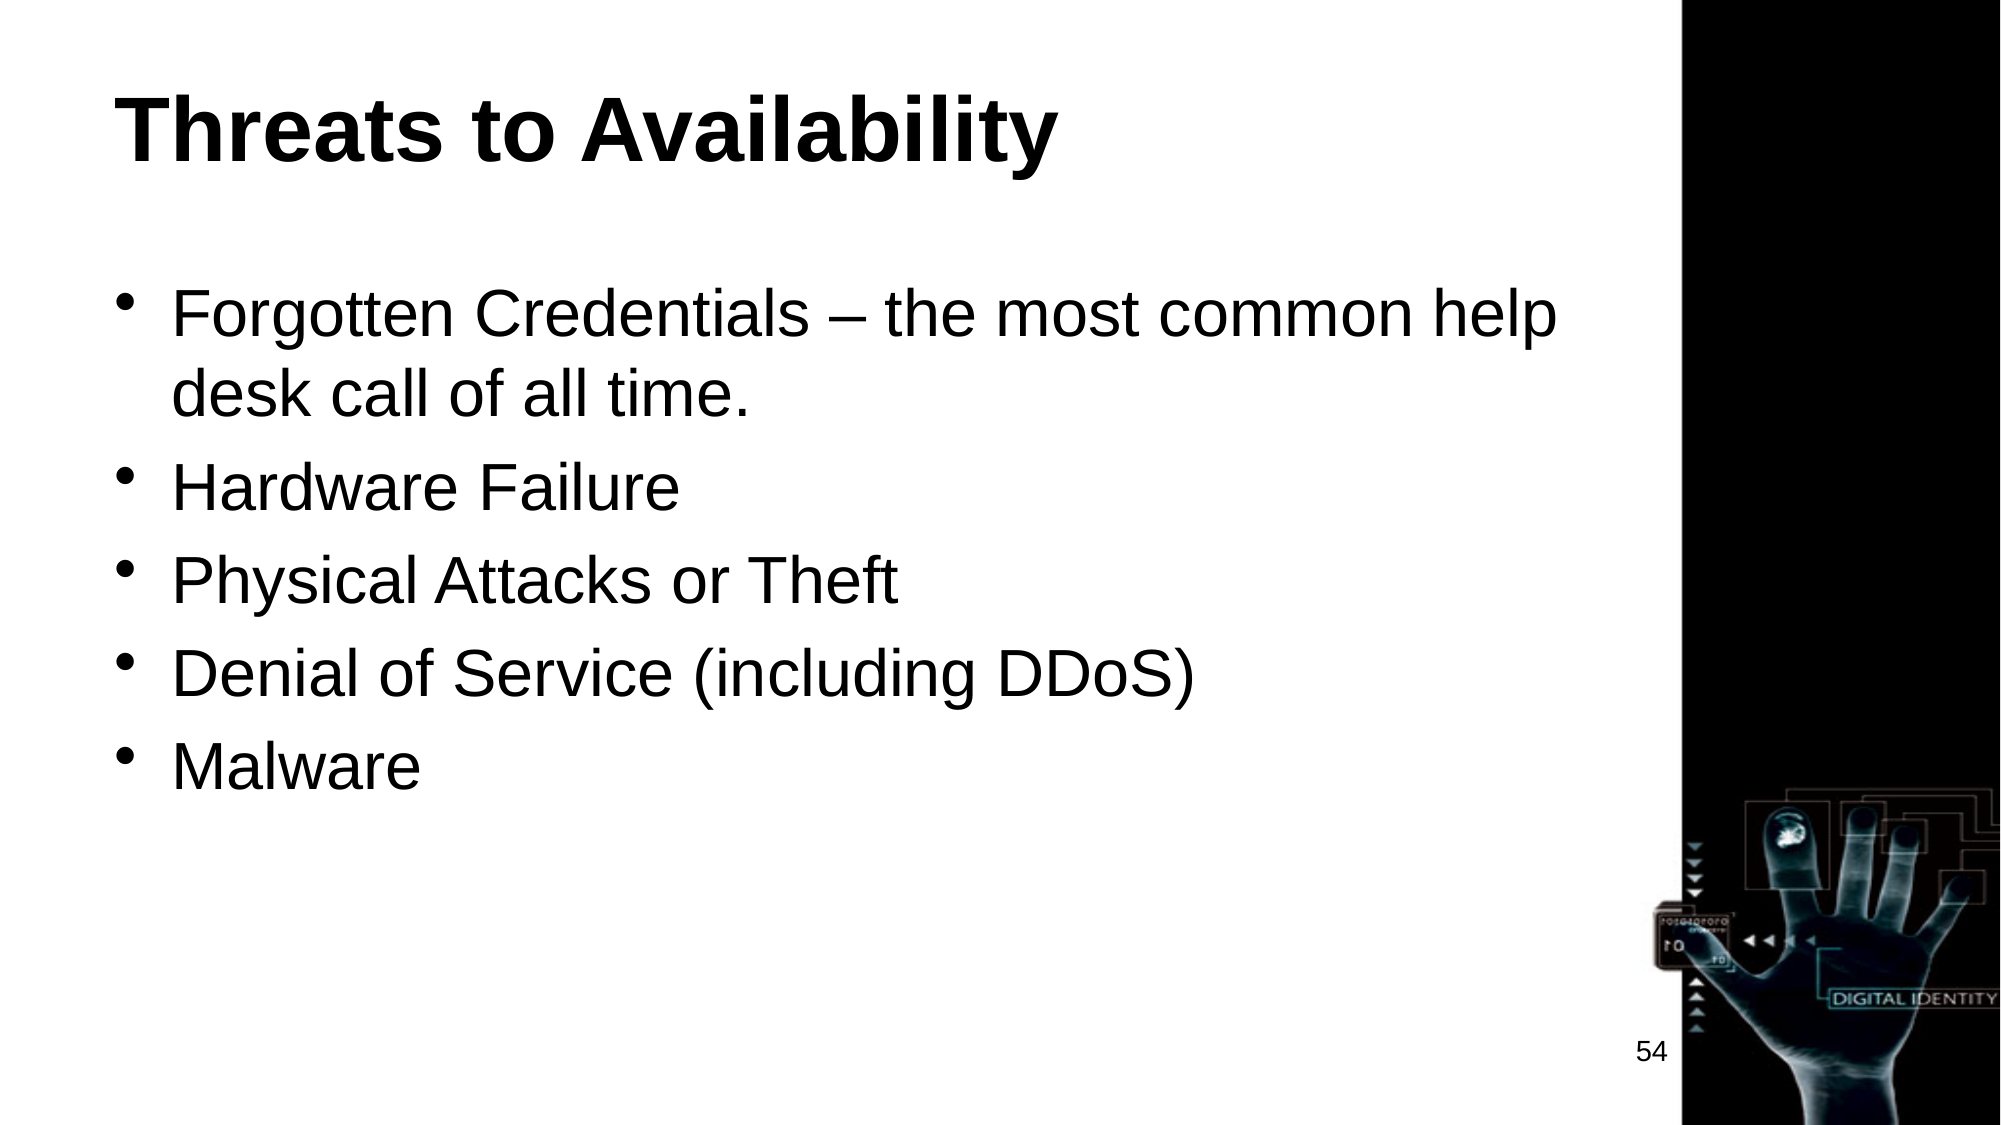

# Threats to Availability
Forgotten Credentials – the most common help desk call of all time.
Hardware Failure
Physical Attacks or Theft
Denial of Service (including DDoS)
Malware
54